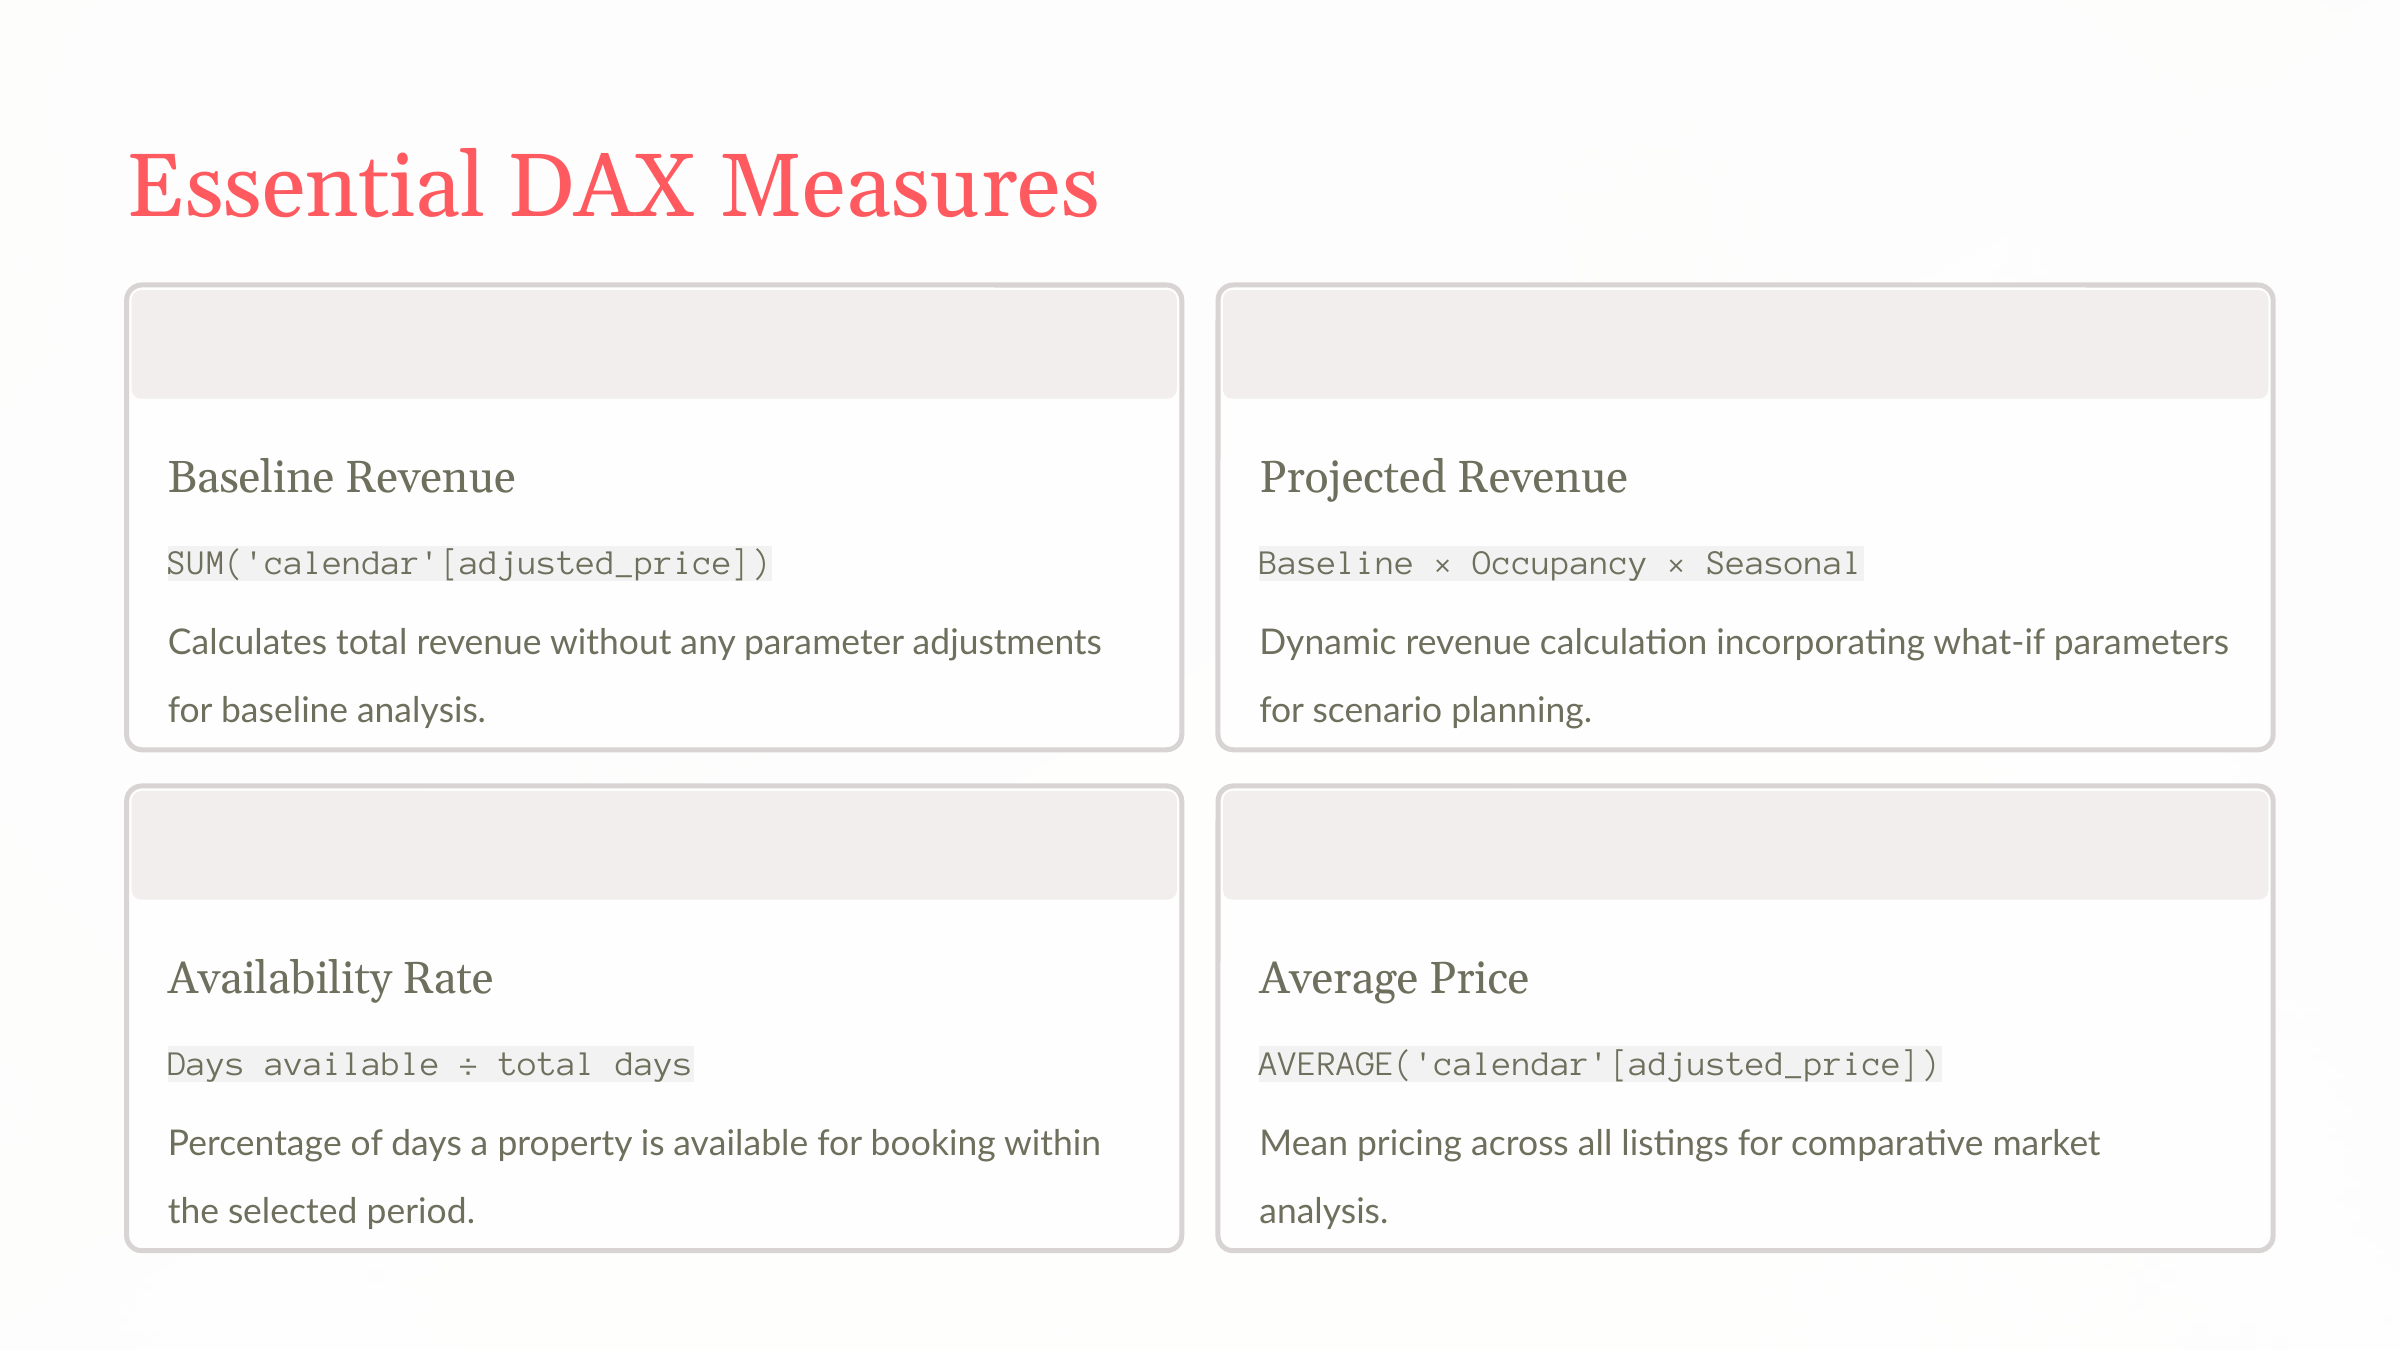

Essential DAX Measures

Baseline Revenue
Projected Revenue
SUM('calendar'[adjusted_price])
Baseline × Occupancy × Seasonal
Calculates total revenue without any parameter adjustments for baseline analysis.
Dynamic revenue calculation incorporating what-if parameters for scenario planning.

Availability Rate
Average Price
Days available ÷ total days
AVERAGE('calendar'[adjusted_price])
Percentage of days a property is available for booking within the selected period.
Mean pricing across all listings for comparative market analysis.